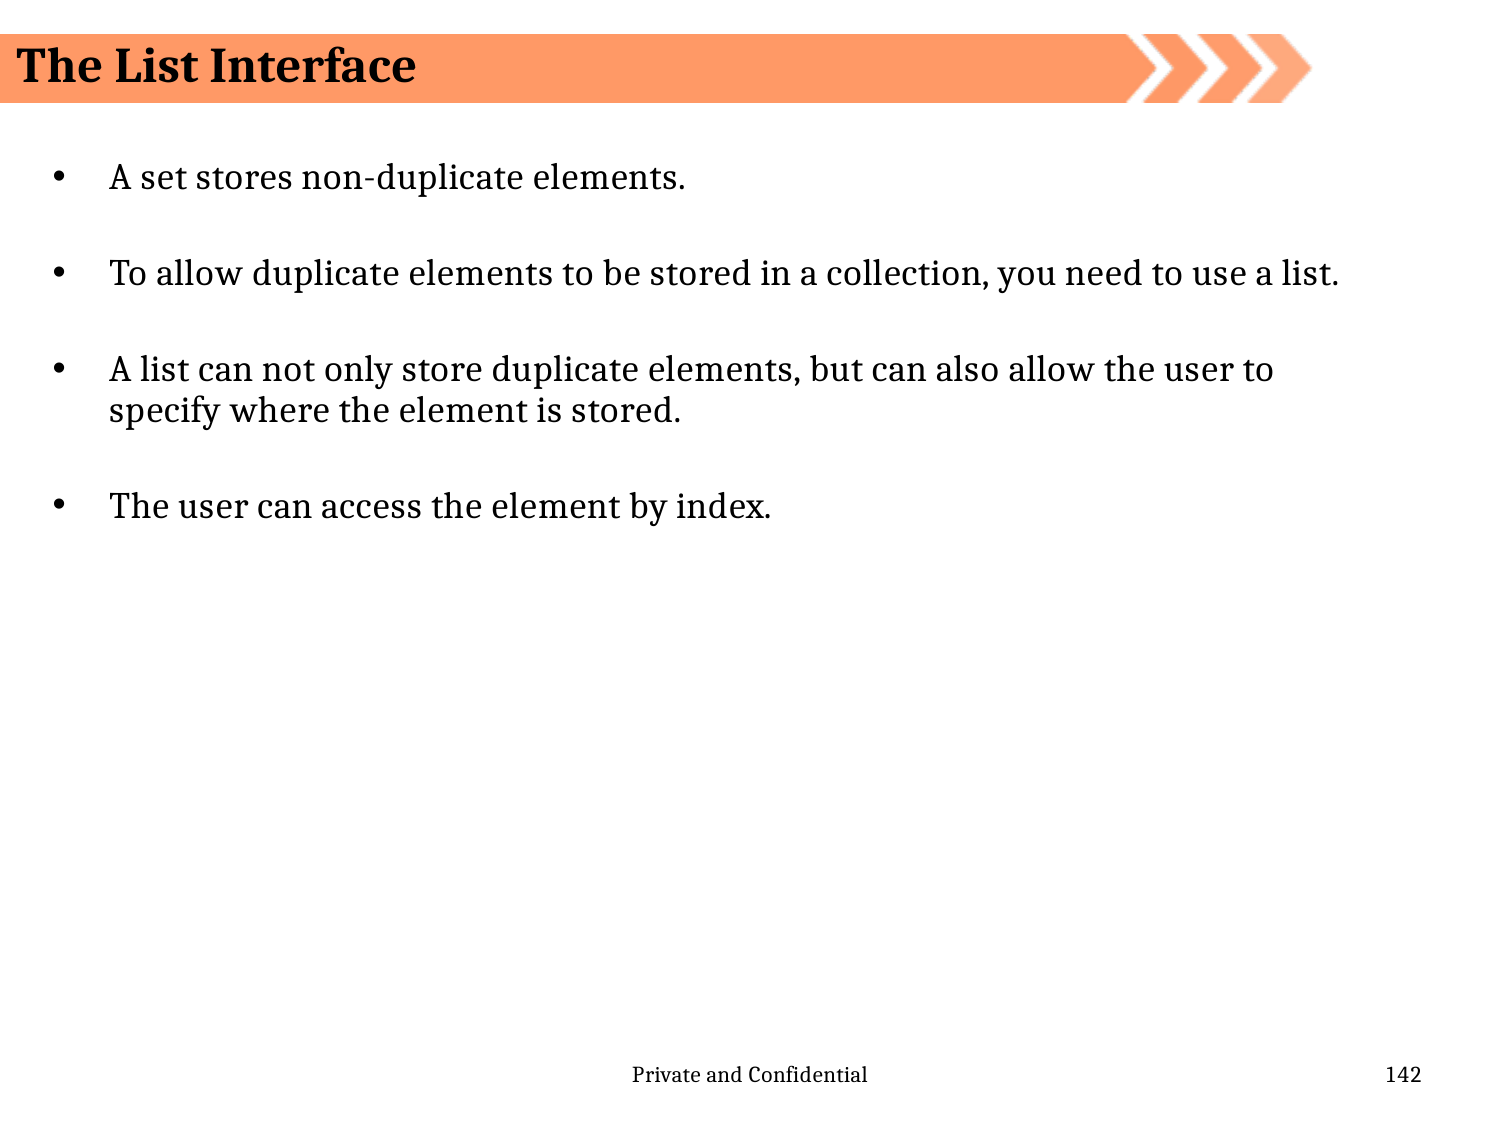

The List Interface
A set stores non-duplicate elements.

To allow duplicate elements to be stored in a collection, you need to use a list.

A list can not only store duplicate elements, but can also allow the user to specify where the element is stored.

The user can access the element by index.